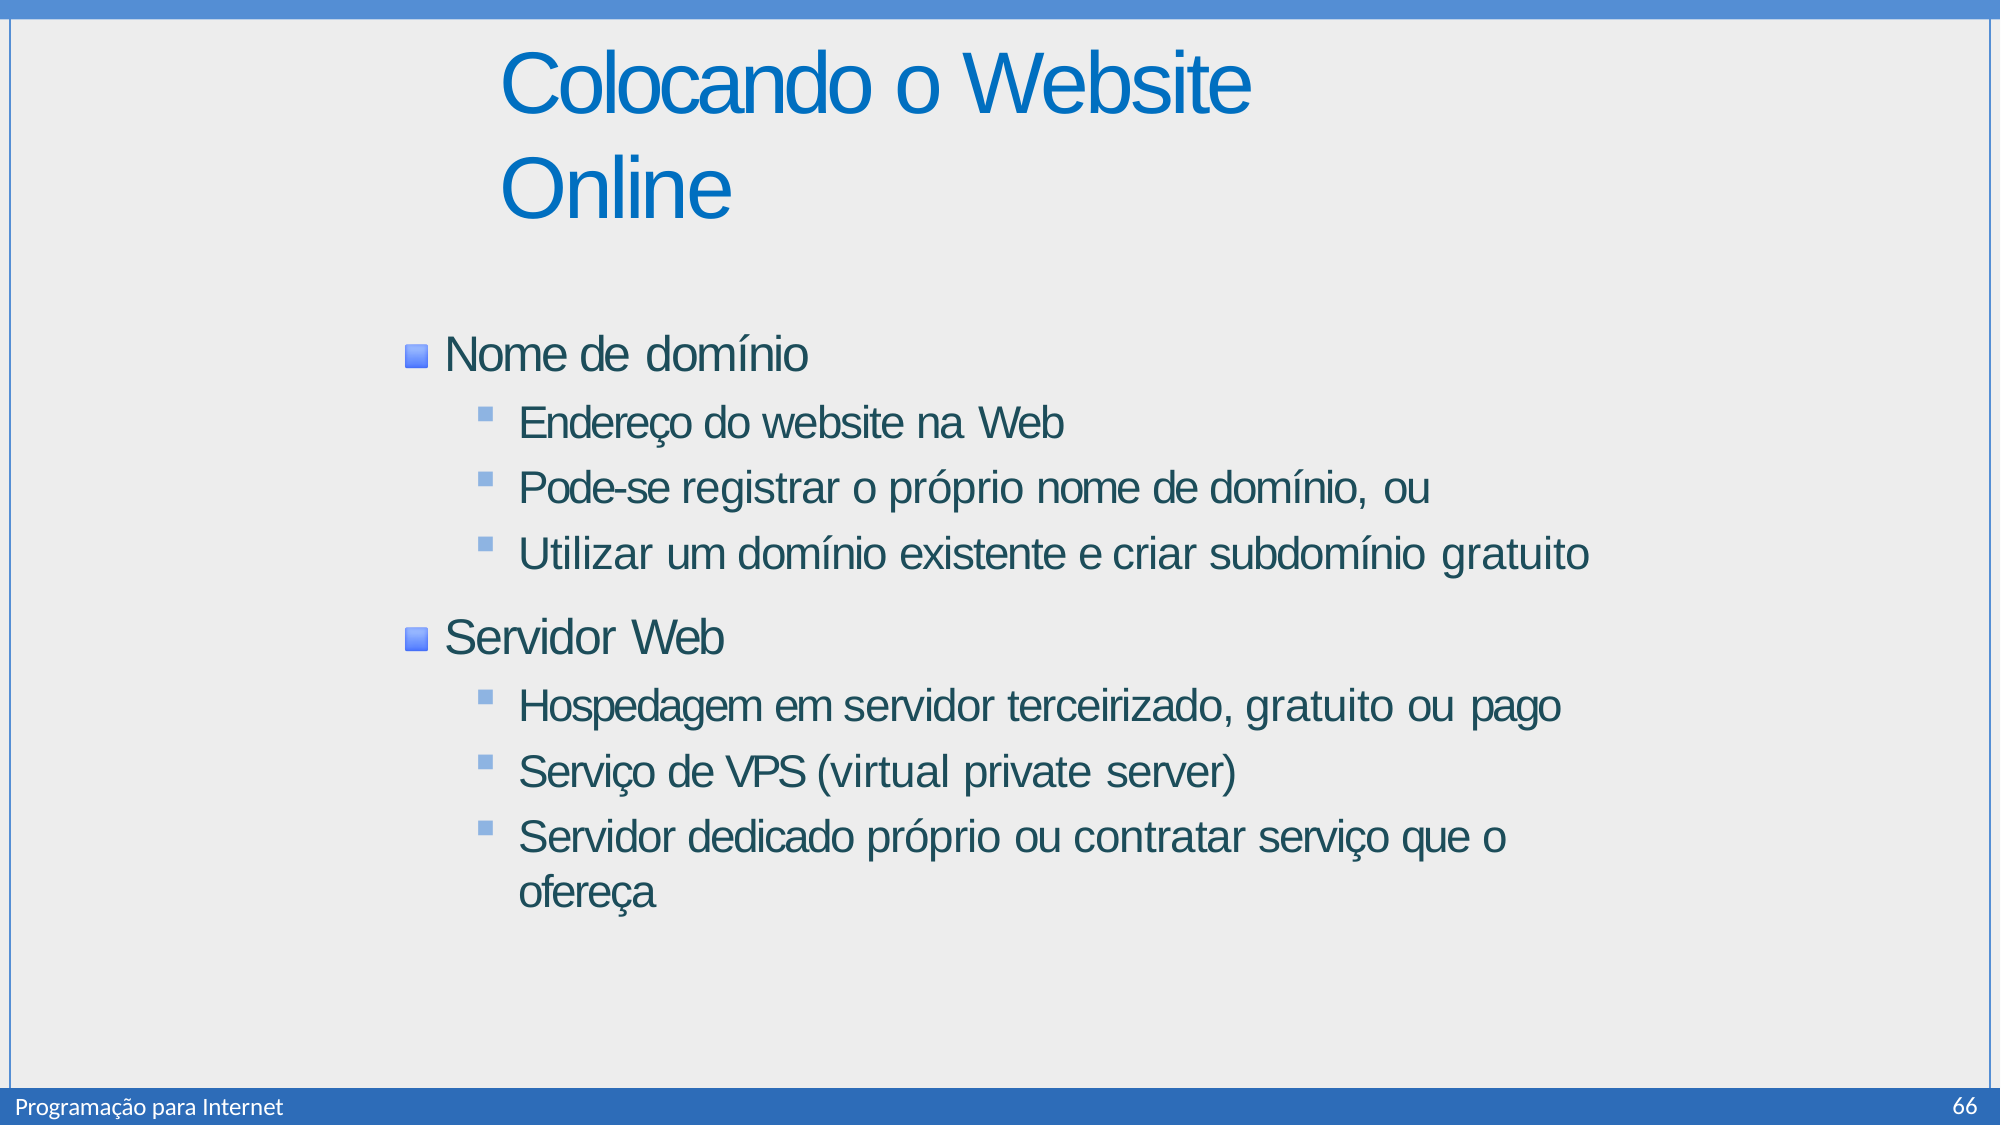

# Colocando o Website Online
Nome de domínio
Endereço do website na Web
Pode-se registrar o próprio nome de domínio, ou
Utilizar um domínio existente e criar subdomínio gratuito
Servidor Web
Hospedagem em servidor terceirizado, gratuito ou pago
Serviço de VPS (virtual private server)
Servidor dedicado próprio ou contratar serviço que o ofereça

66
Programação para Internet